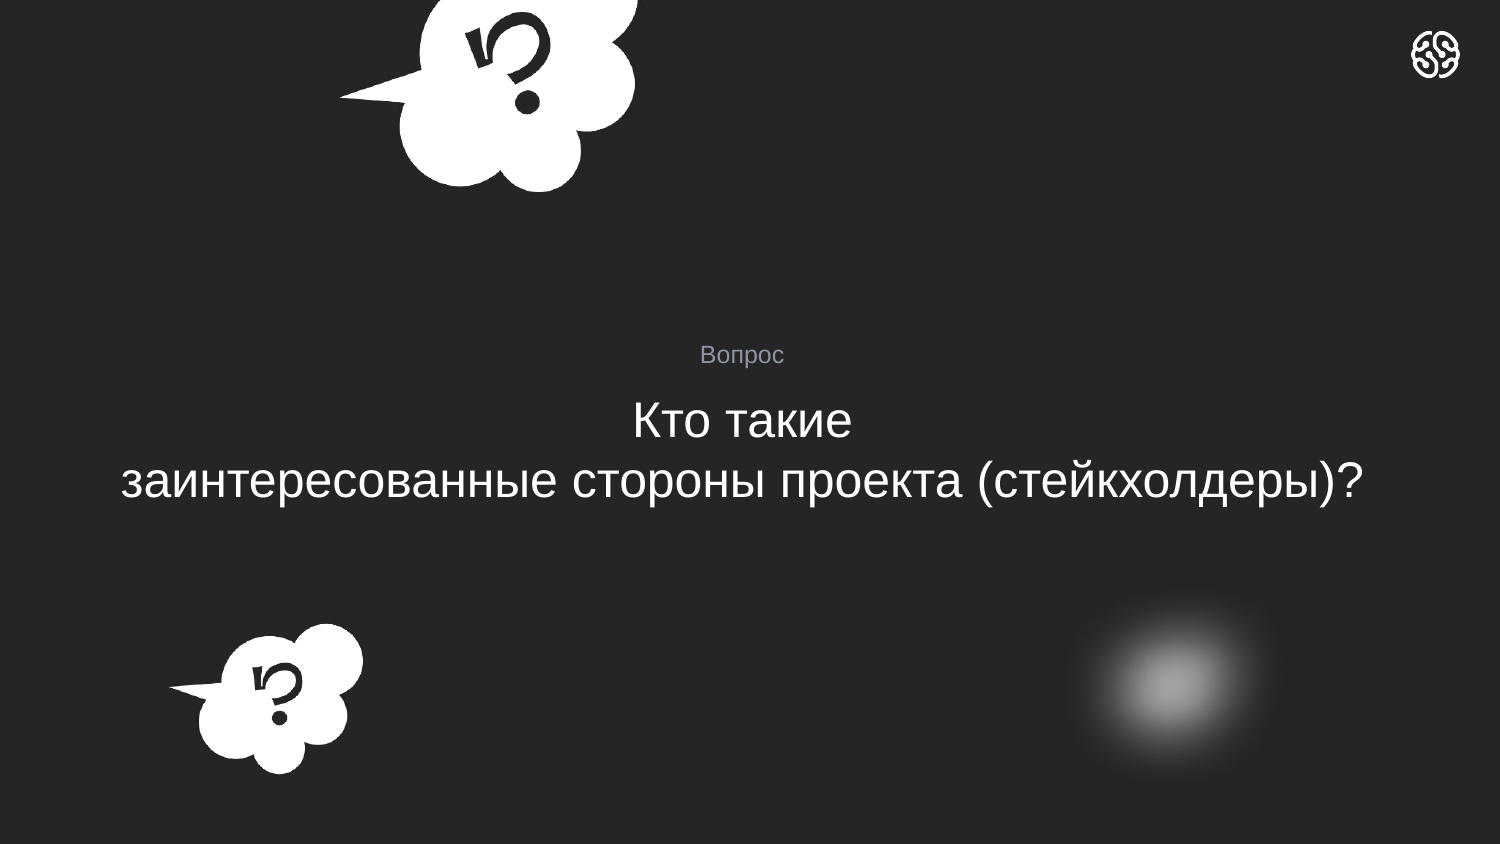

Вопрос
# Кто такие заинтересованные стороны проекта (стейкхолдеры)?